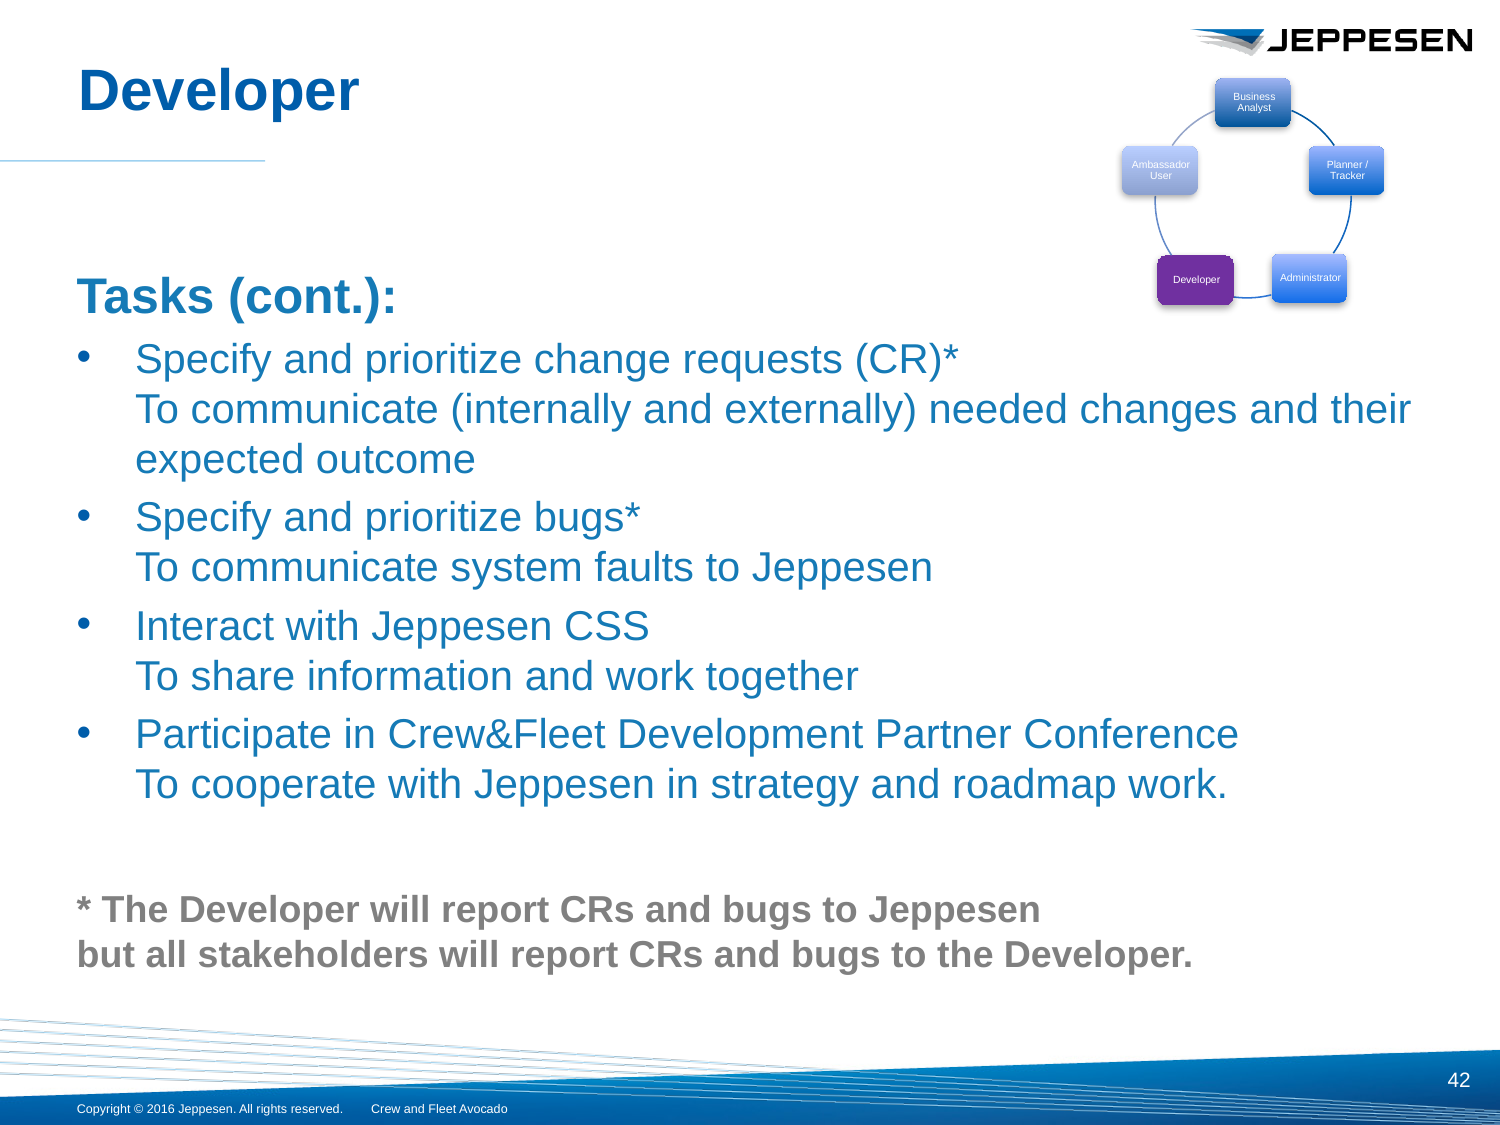

# Developer
Business Analyst
Planner / Tracker
Administrator
Developer
Ambassador User

Tasks (cont.):
Specify and prioritize change requests (CR)*
To communicate (internally and externally) needed changes and their expected outcome
Specify and prioritize bugs*
To communicate system faults to Jeppesen
Interact with Jeppesen CSS
To share information and work together
Participate in Crew&Fleet Development Partner Conference
To cooperate with Jeppesen in strategy and roadmap work.

* The Developer will report CRs and bugs to Jeppesen
but all stakeholders will report CRs and bugs to the Developer.

42